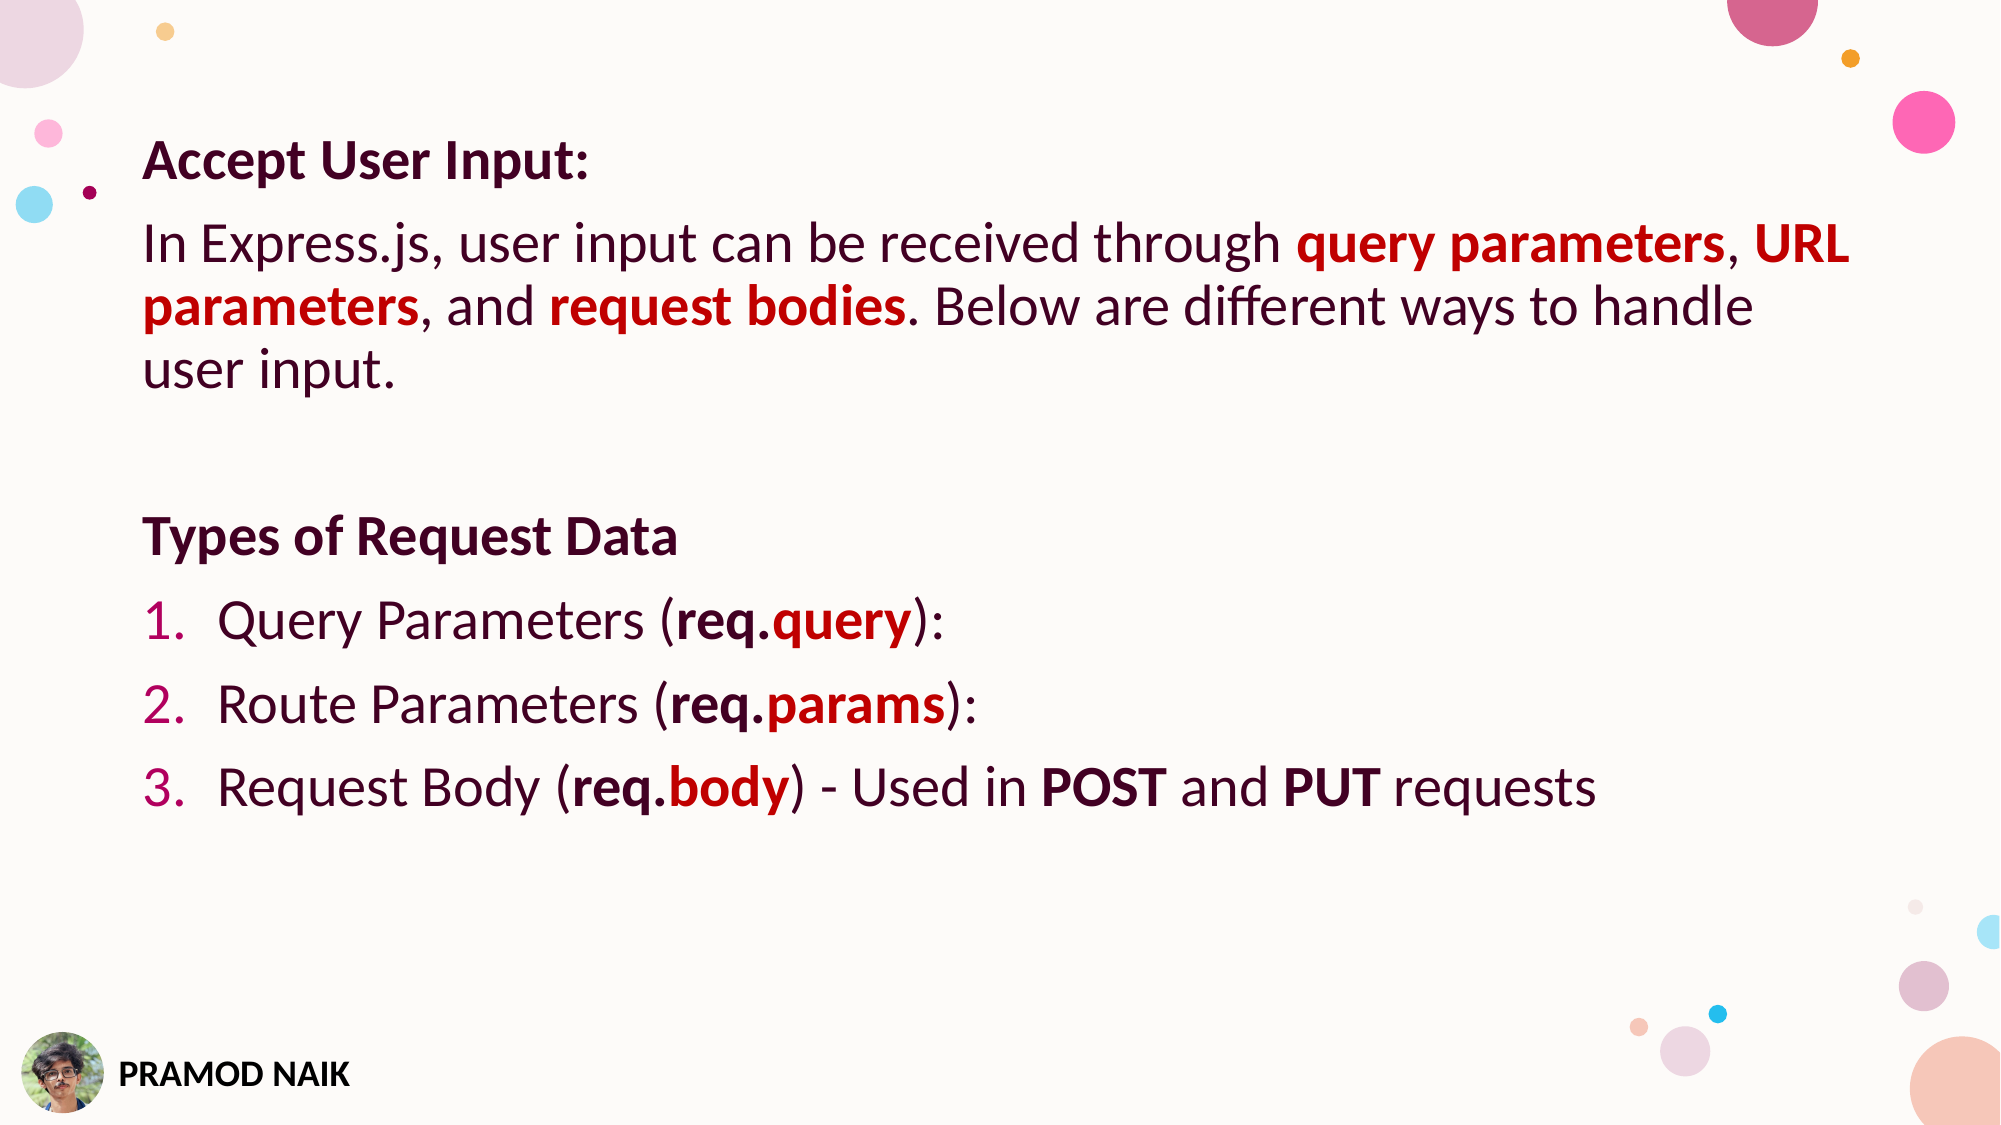

Accept User Input:
In Express.js, user input can be received through query parameters, URL parameters, and request bodies. Below are different ways to handle user input.

Types of Request Data
Query Parameters (req.query):
Route Parameters (req.params):
Request Body (req.body) - Used in POST and PUT requests